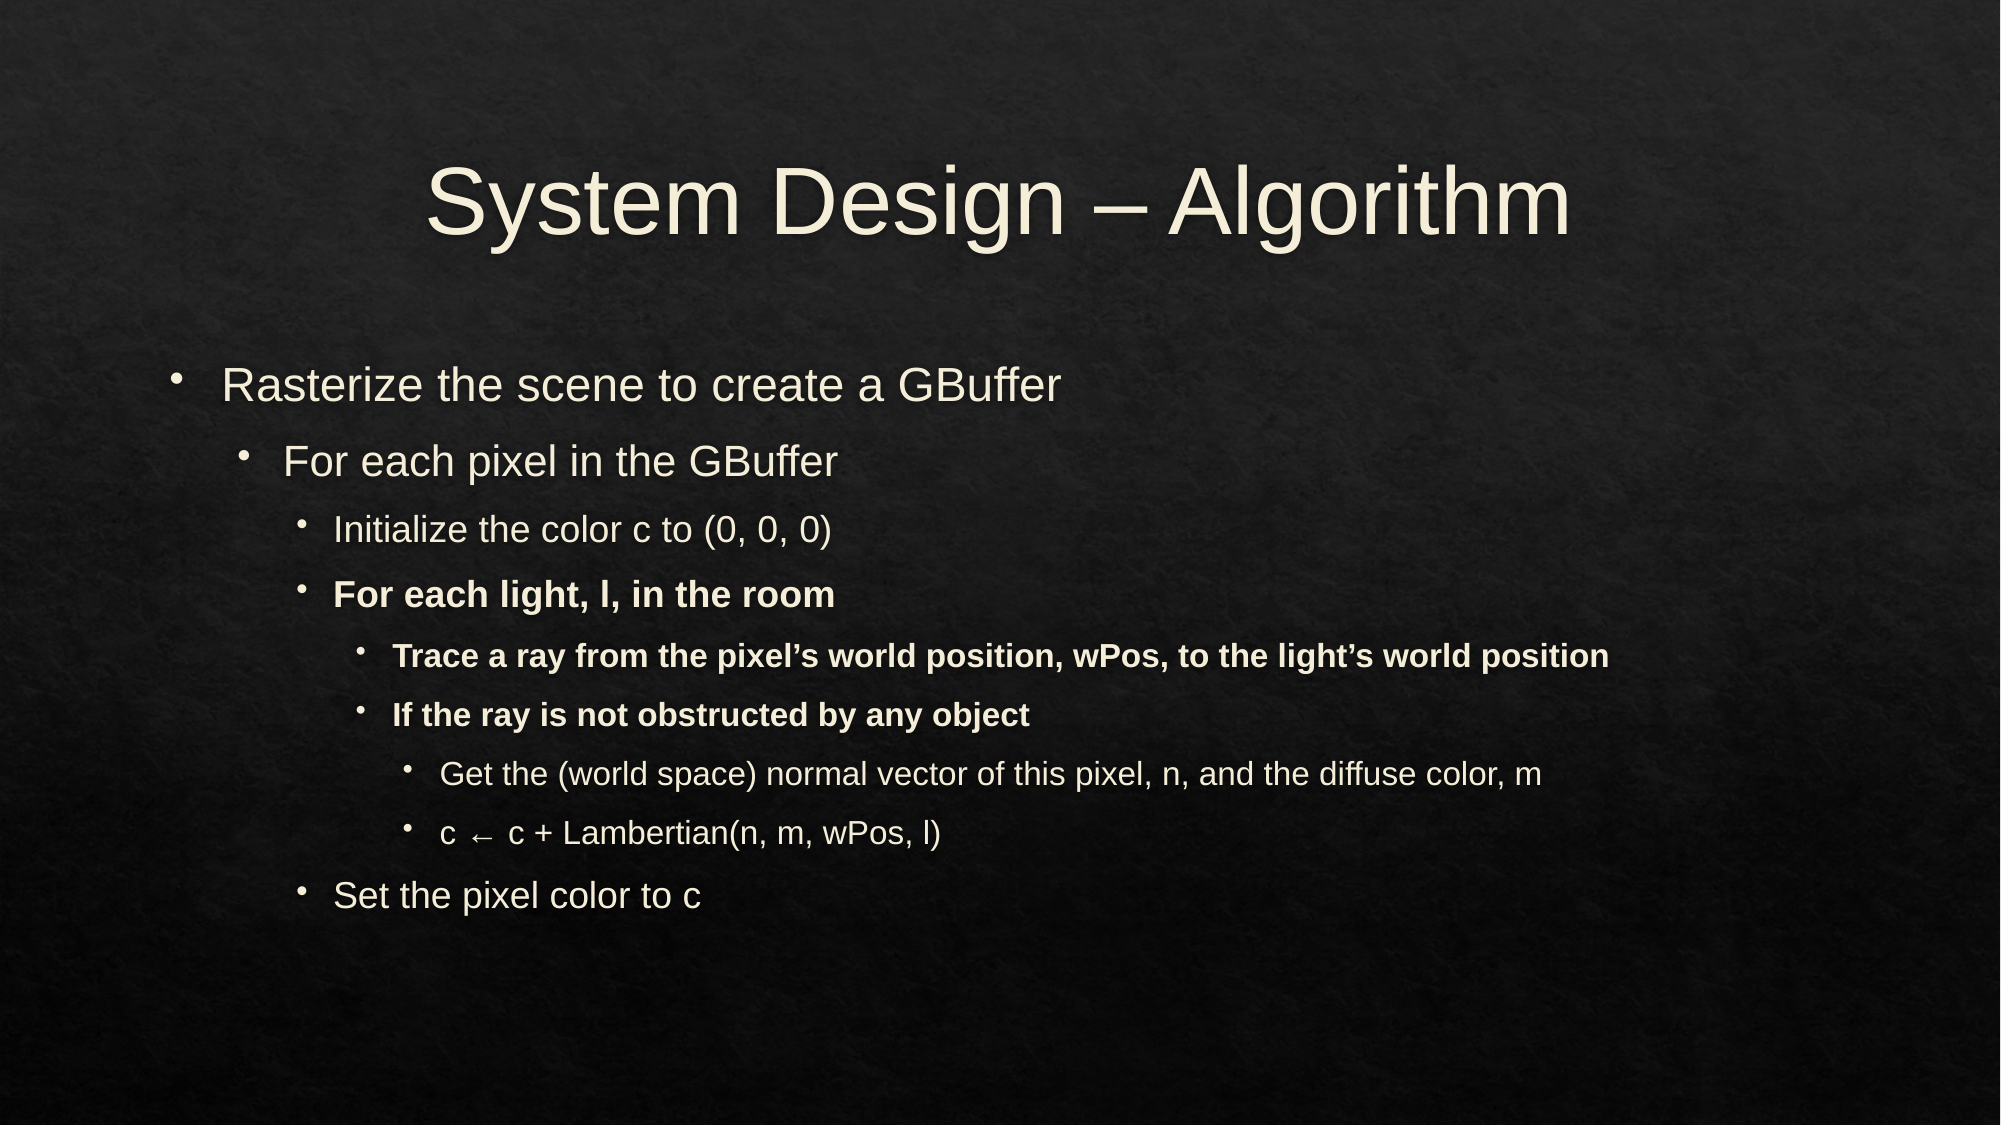

# System Design – Algorithm
Rasterize the scene to create a GBuffer
For each pixel in the GBuffer
Initialize the color c to (0, 0, 0)
For each light, l, in the room
Trace a ray from the pixel’s world position, wPos, to the light’s world position
If the ray is not obstructed by any object
Get the (world space) normal vector of this pixel, n, and the diffuse color, m
c ← c + Lambertian(n, m, wPos, l)
Set the pixel color to c